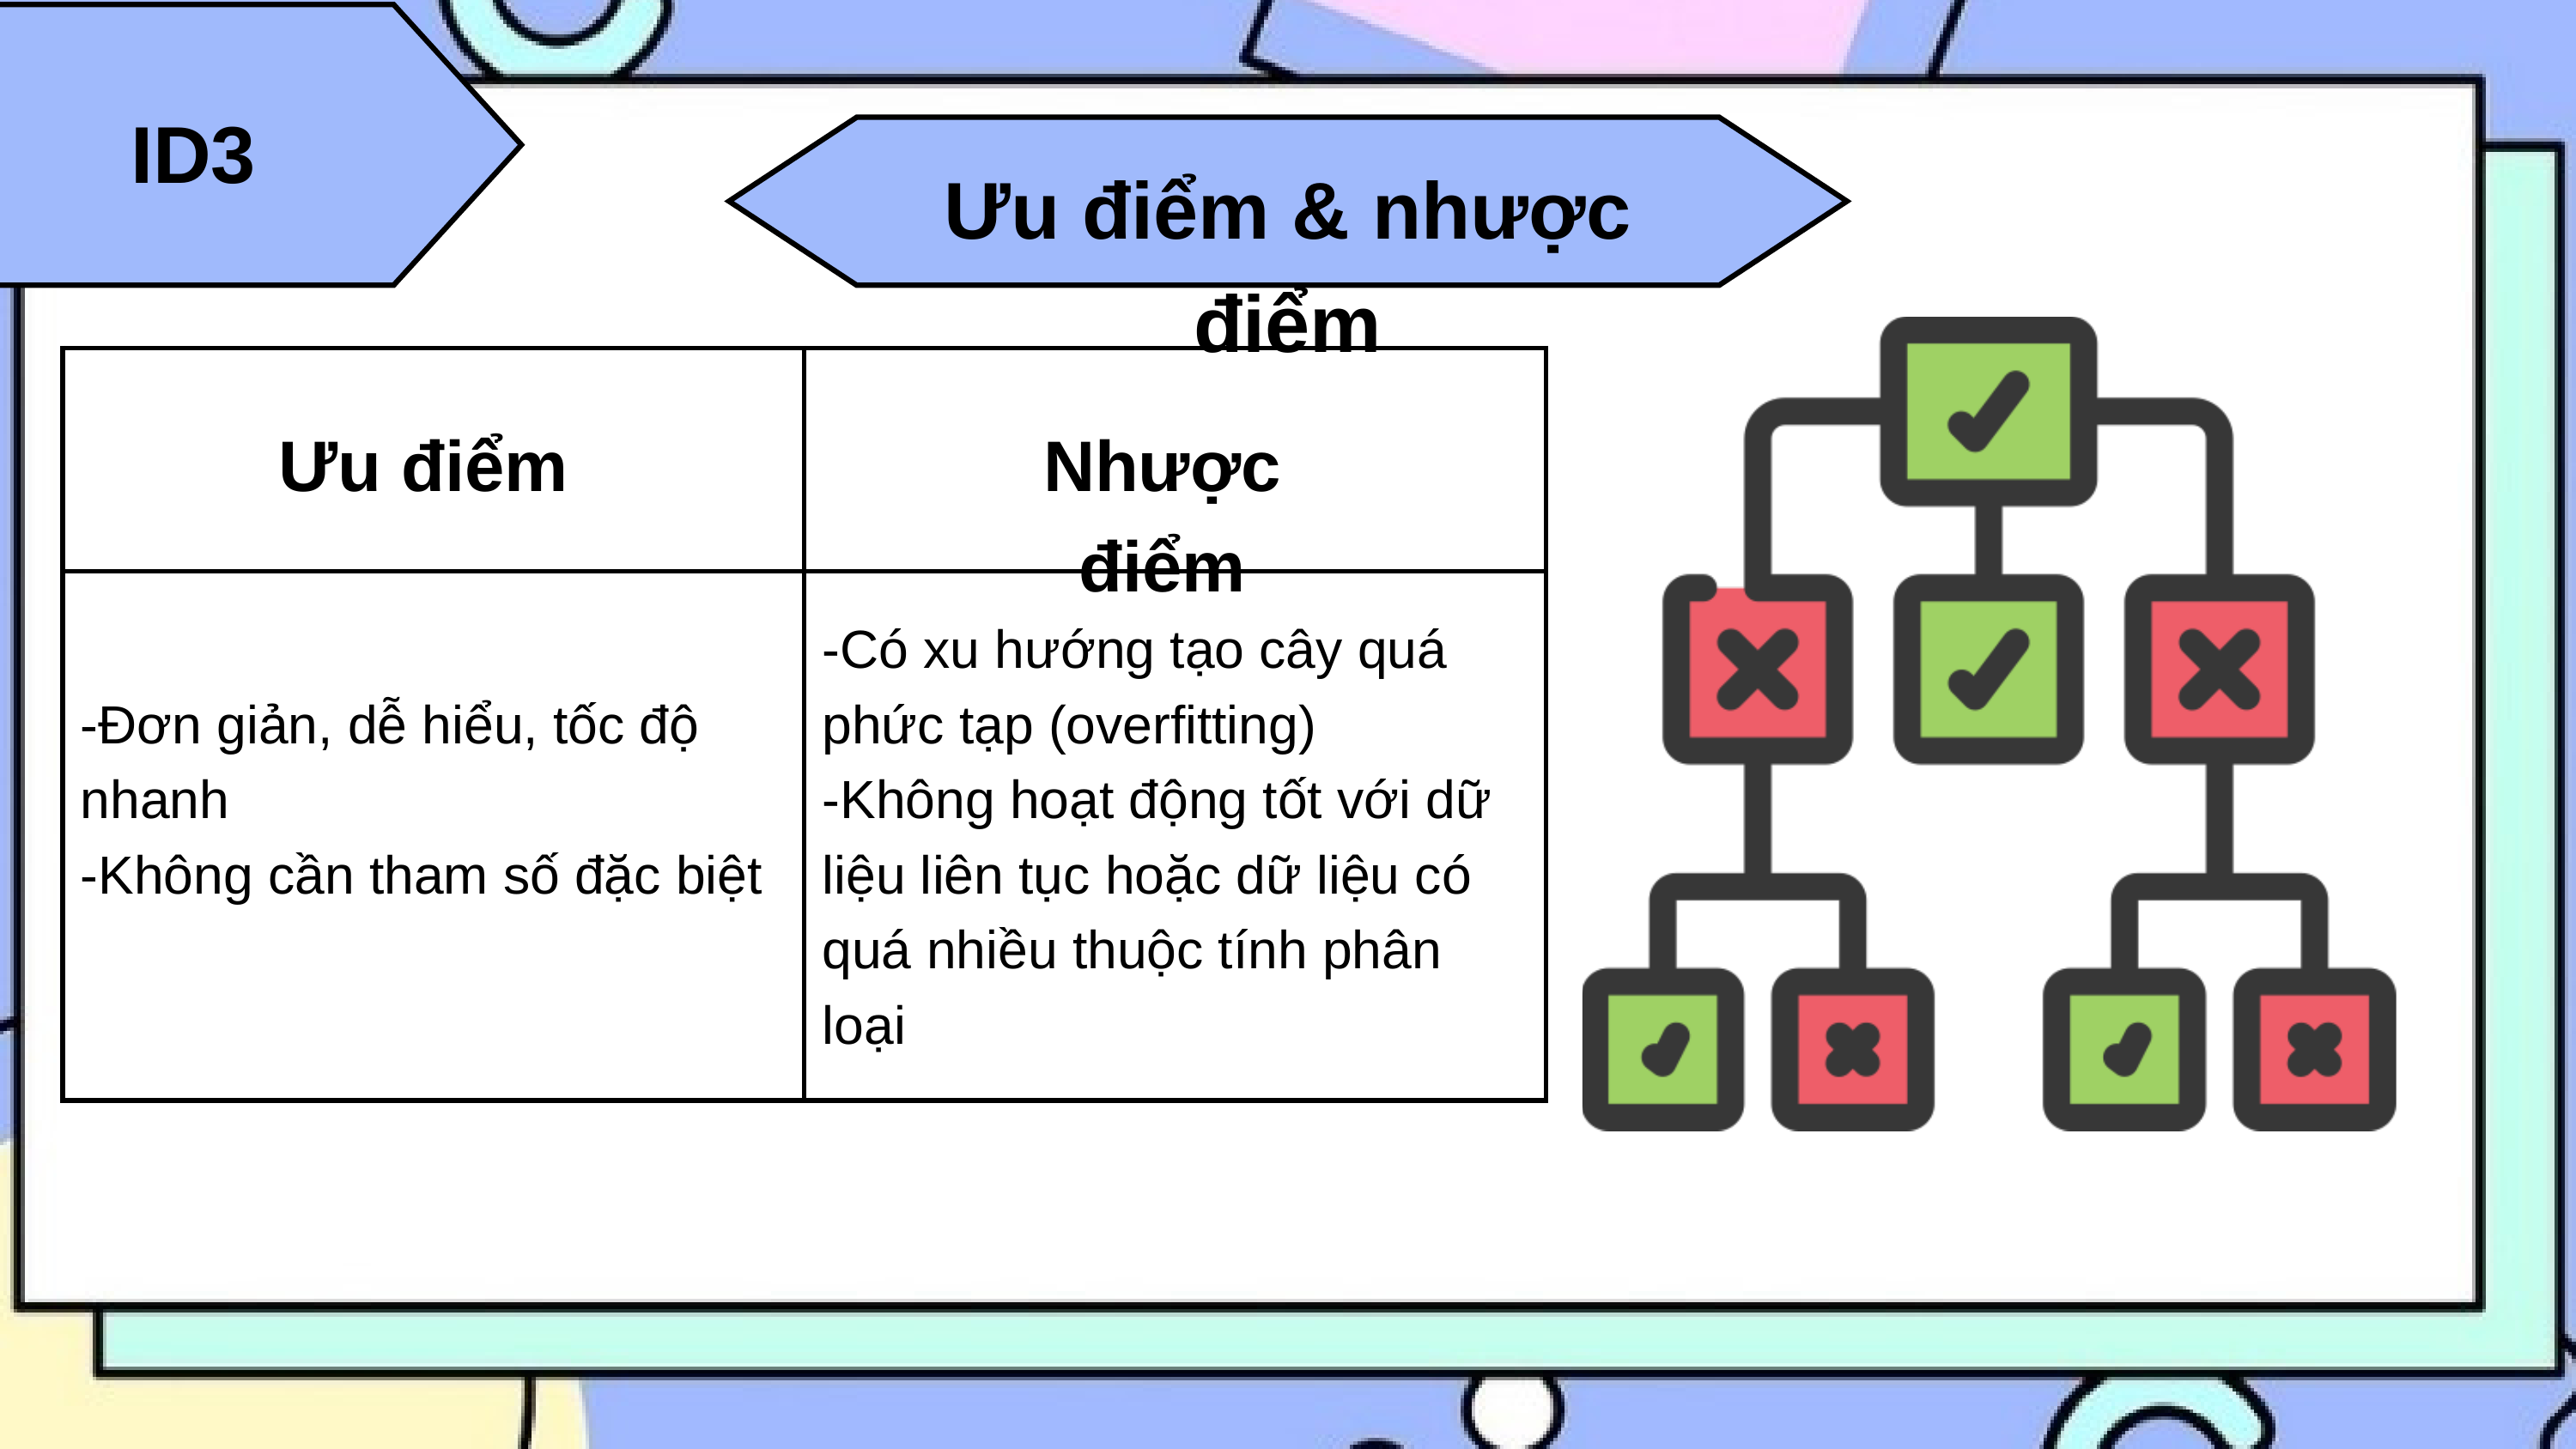

ID3

Ưu điểm & nhược điểm

|  |  |
| --- | --- |
|  |  |
Ưu điểm
Nhược điểm
-Có xu hướng tạo cây quá phức tạp (overfitting)
-Không hoạt động tốt với dữ liệu liên tục hoặc dữ liệu có quá nhiều thuộc tính phân loại
-Đơn giản, dễ hiểu, tốc độ nhanh
-Không cần tham số đặc biệt